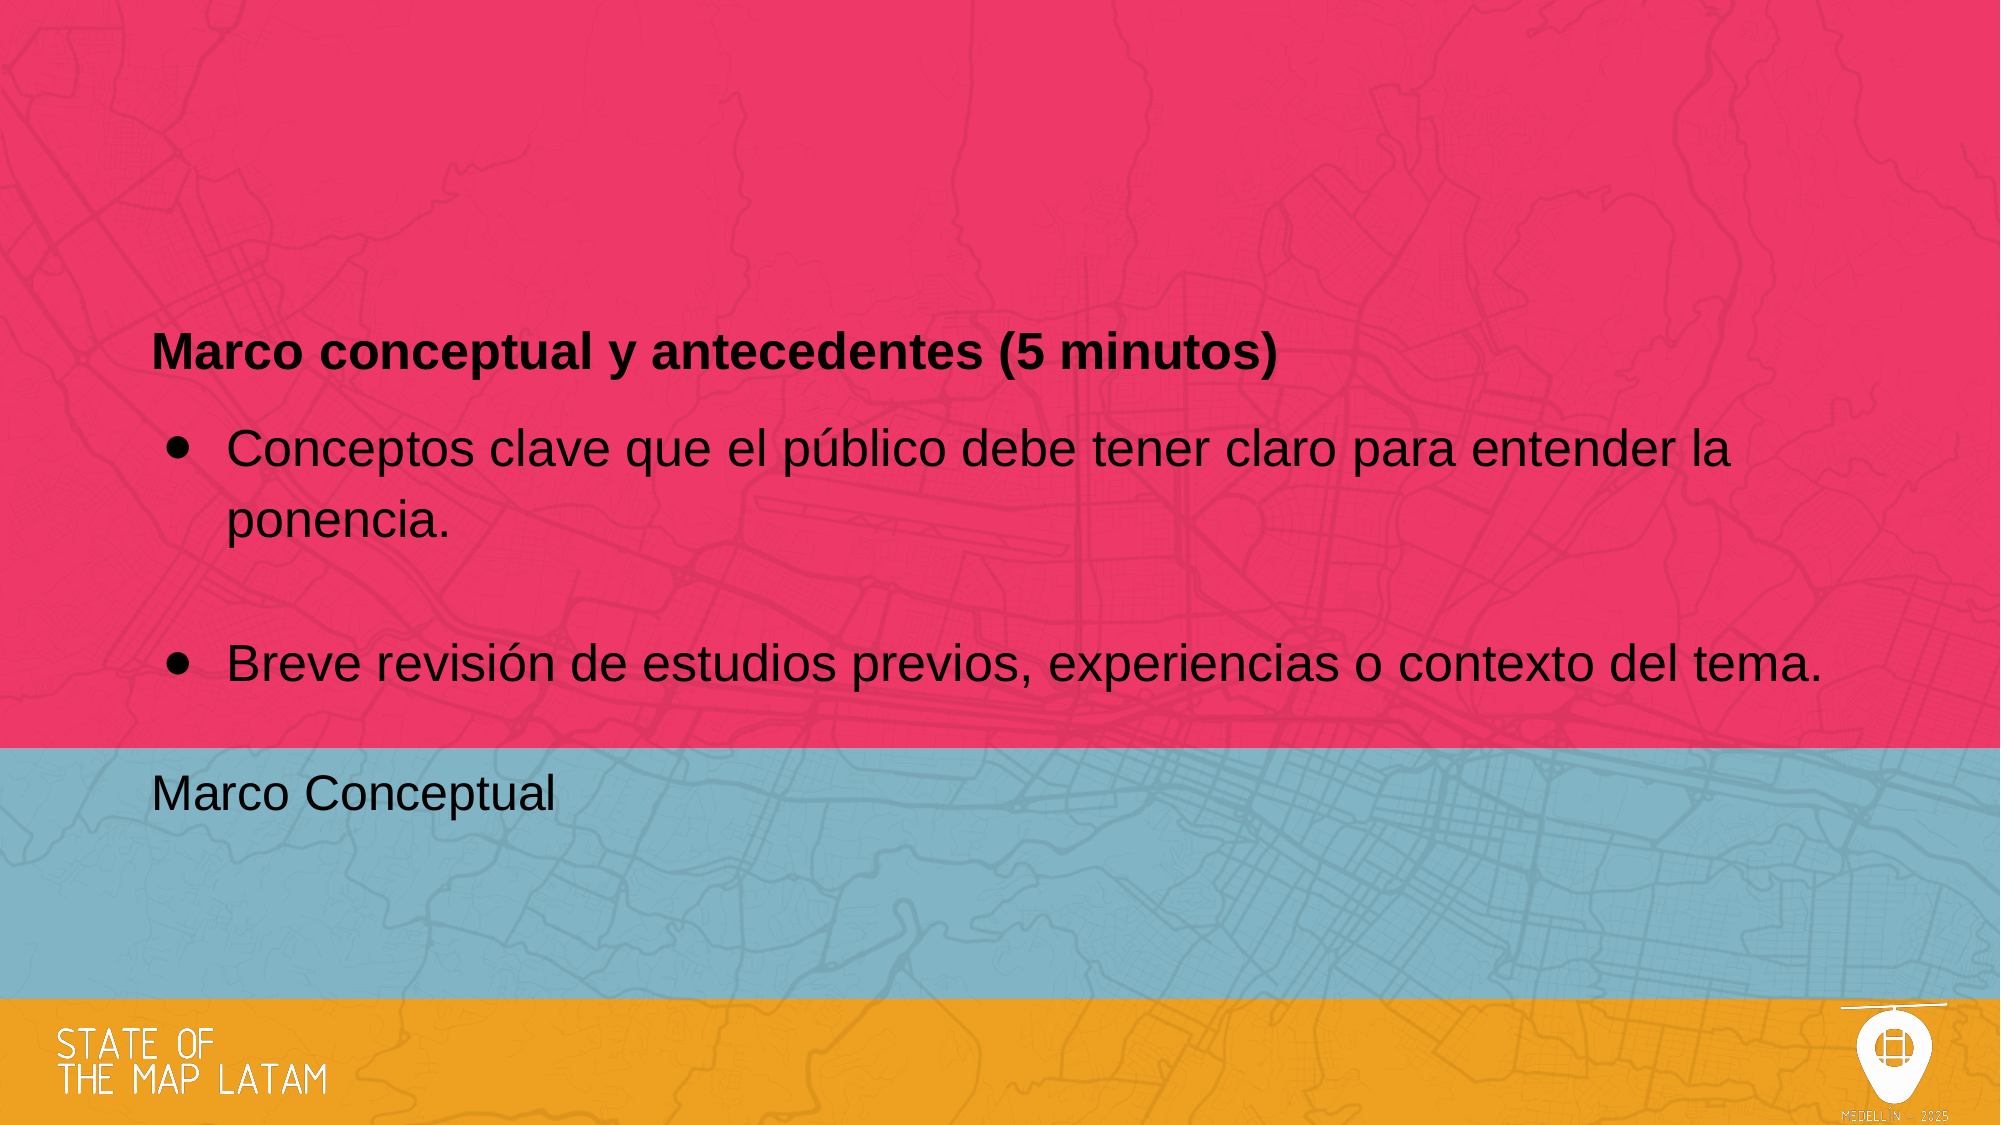

# Marco conceptual y antecedentes (5 minutos)
Conceptos clave que el público debe tener claro para entender la ponencia.
Breve revisión de estudios previos, experiencias o contexto del tema.
Marco Conceptual